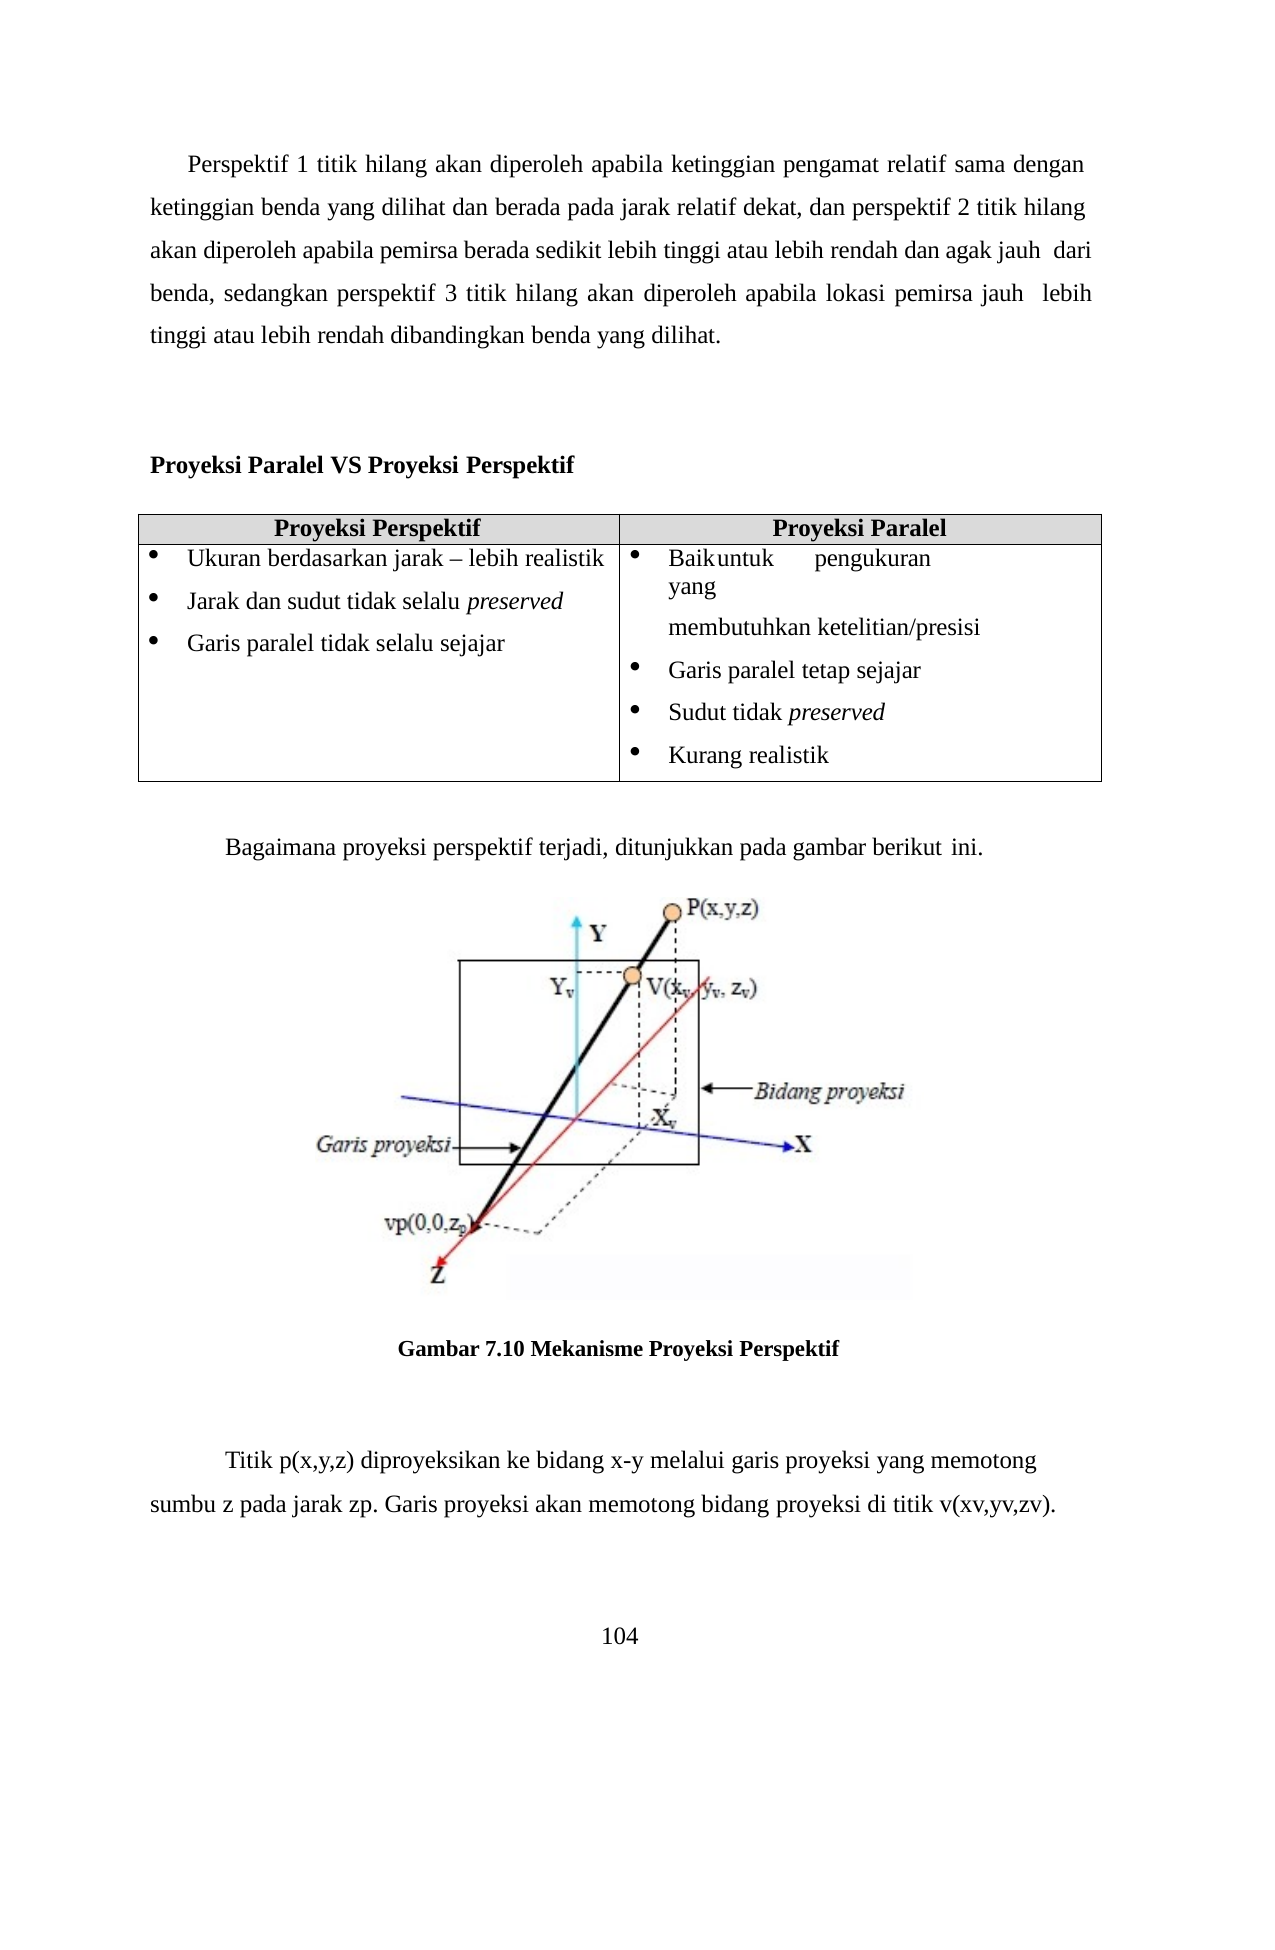

Perspektif 1 titik hilang akan diperoleh apabila ketinggian pengamat relatif sama dengan  ketinggian benda yang dilihat dan berada pada jarak relatif dekat, dan perspektif 2 titik hilang  akan diperoleh apabila pemirsa berada sedikit lebih tinggi atau lebih rendah dan agak jauh  dari benda, sedangkan perspektif 3 titik hilang akan diperoleh apabila lokasi pemirsa jauh  lebih tinggi atau lebih rendah dibandingkan benda yang dilihat.
Proyeksi Paralel VS Proyeksi Perspektif
| Proyeksi Perspektif | Proyeksi Paralel |
| --- | --- |
| Ukuran berdasarkan jarak – lebih realistik Jarak dan sudut tidak selalu preserved Garis paralel tidak selalu sejajar | Baik untuk pengukuran yang membutuhkan ketelitian/presisi Garis paralel tetap sejajar Sudut tidak preserved Kurang realistik |
Bagaimana proyeksi perspektif terjadi, ditunjukkan pada gambar berikut ini.

Gambar 7.10 Mekanisme Proyeksi Perspektif
Titik p(x,y,z) diproyeksikan ke bidang x-y melalui garis proyeksi yang memotong  sumbu z pada jarak zp. Garis proyeksi akan memotong bidang proyeksi di titik v(xv,yv,zv).
104